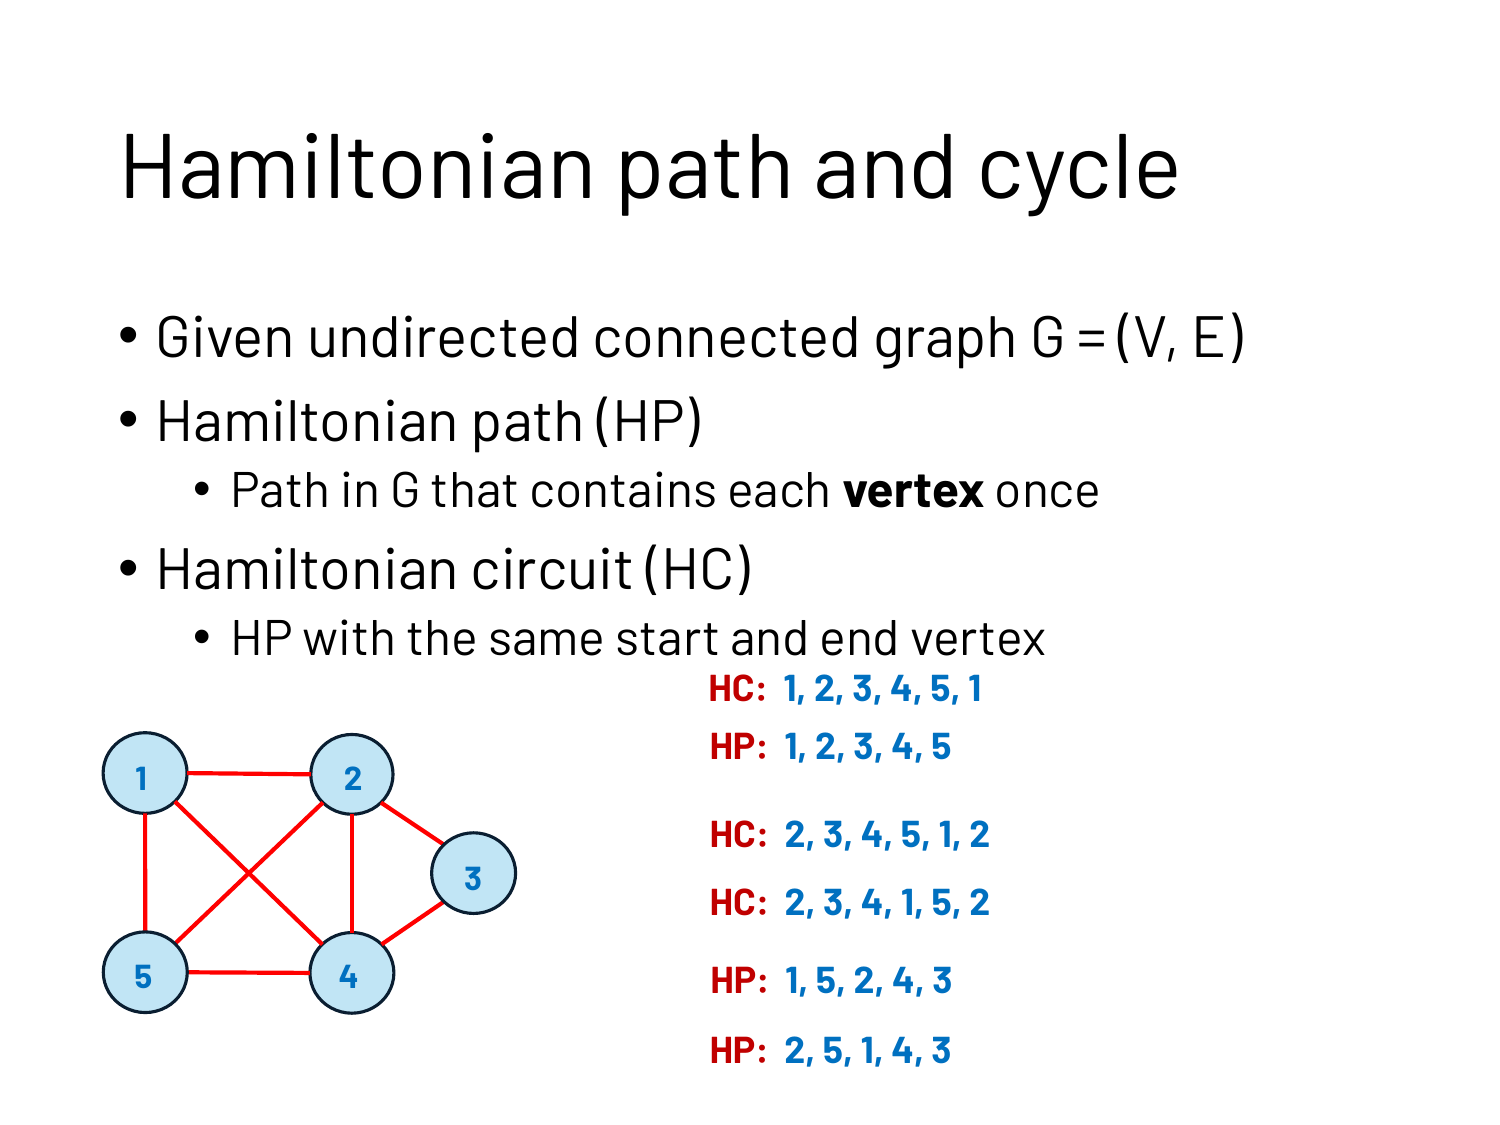

# Hamiltonian path and cycle
Given undirected connected graph G = (V, E)
Hamiltonian path (HP)
Path in G that contains each vertex once
Hamiltonian circuit (HC)
HP with the same start and end vertex
HC:  1, 2, 3, 4, 5, 1
HP:  1, 2, 3, 4, 5

1
2

3

5
4

HC:  2, 3, 4, 5, 1, 2
HC:  2, 3, 4, 1, 5, 2
HP:  1, 5, 2, 4, 3
HP:  2, 5, 1, 4, 3